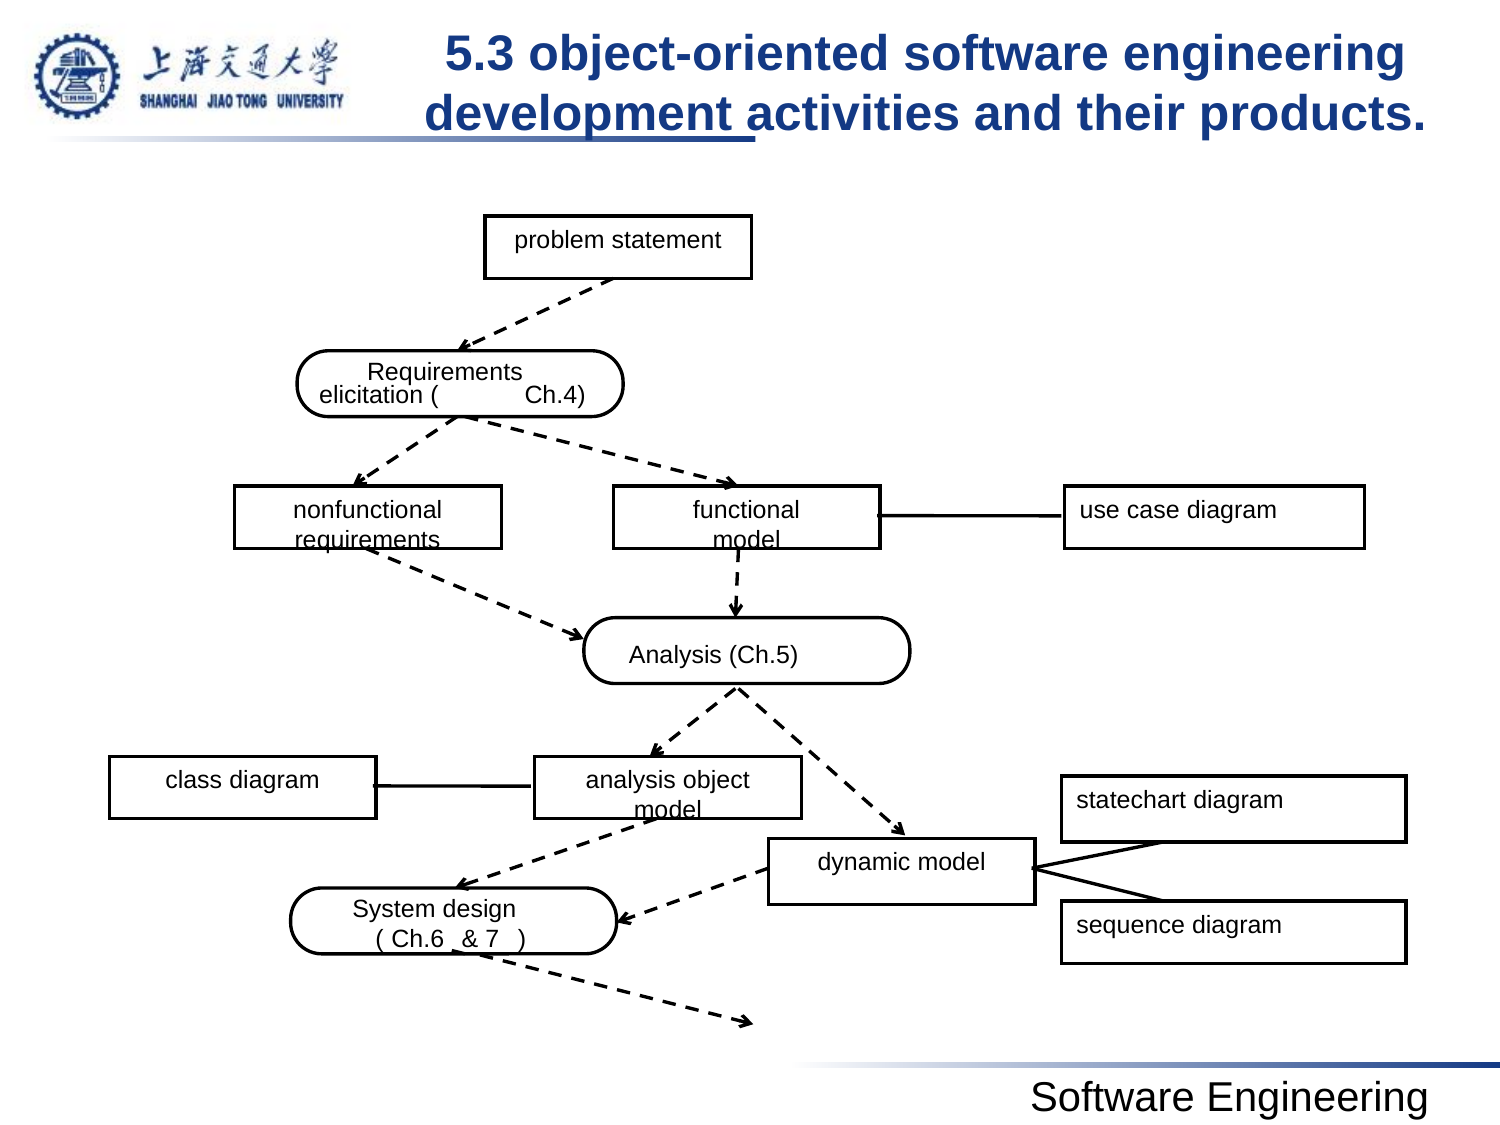

# 5.3 object-oriented software engineering development activities and their products.
problem statement

Requirements
elicitation (
Ch.4)

nonfunctional
requirements
functional
model
use case diagram

Analysis (Ch.5)

class diagram

analysis object model
statechart diagram

dynamic model

System design
sequence diagram

(
Ch.6
 & 7
)